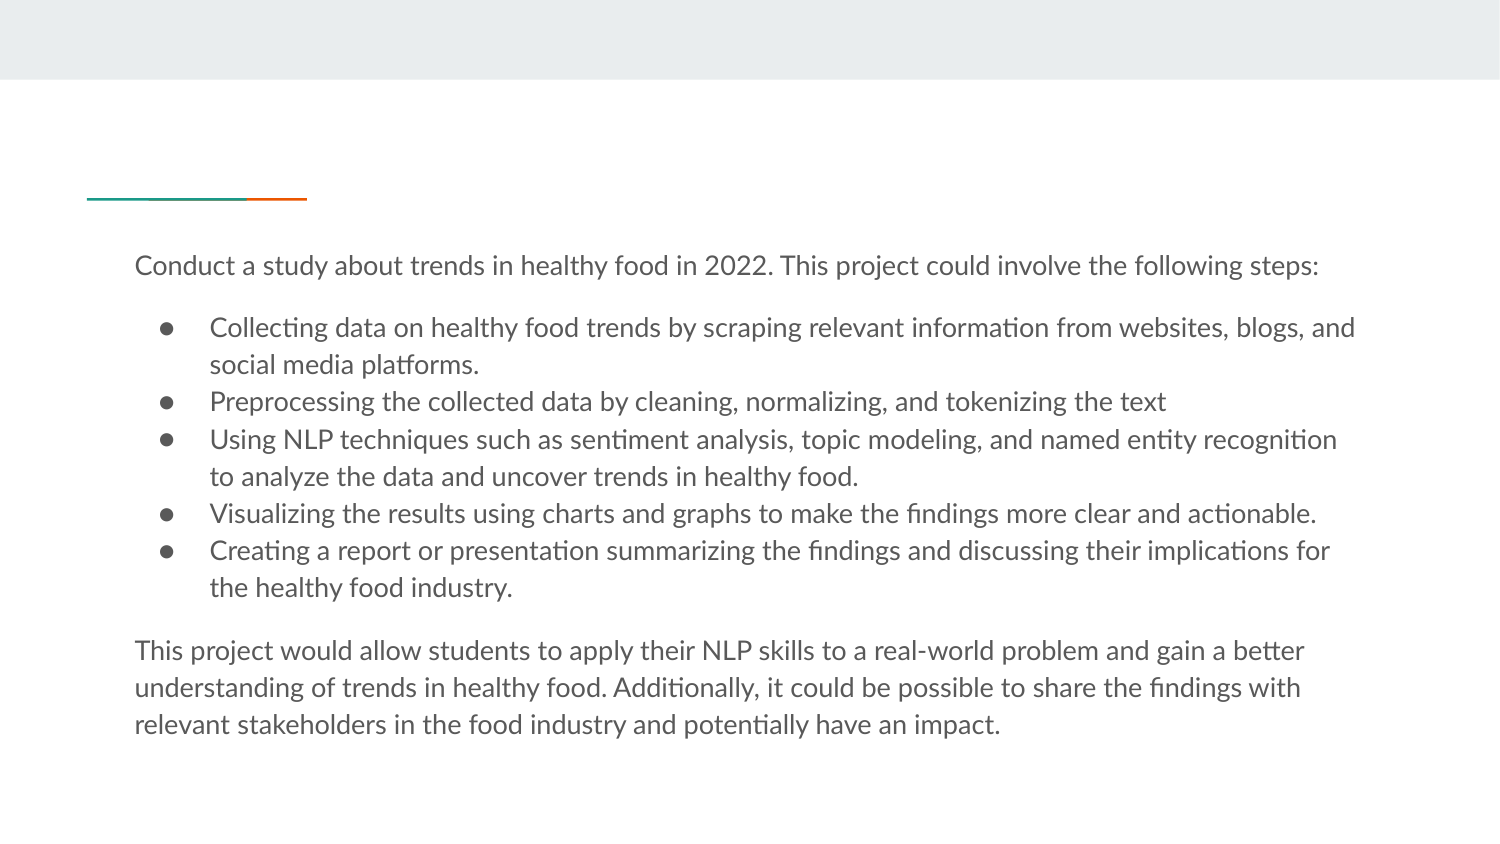

# Conduct a study about trends in healthy food in 2022. This project could involve the following steps:
Collecting data on healthy food trends by scraping relevant information from websites, blogs, and social media platforms.
Preprocessing the collected data by cleaning, normalizing, and tokenizing the text
Using NLP techniques such as sentiment analysis, topic modeling, and named entity recognition to analyze the data and uncover trends in healthy food.
Visualizing the results using charts and graphs to make the findings more clear and actionable.
Creating a report or presentation summarizing the findings and discussing their implications for the healthy food industry.
This project would allow students to apply their NLP skills to a real-world problem and gain a better understanding of trends in healthy food. Additionally, it could be possible to share the findings with relevant stakeholders in the food industry and potentially have an impact.